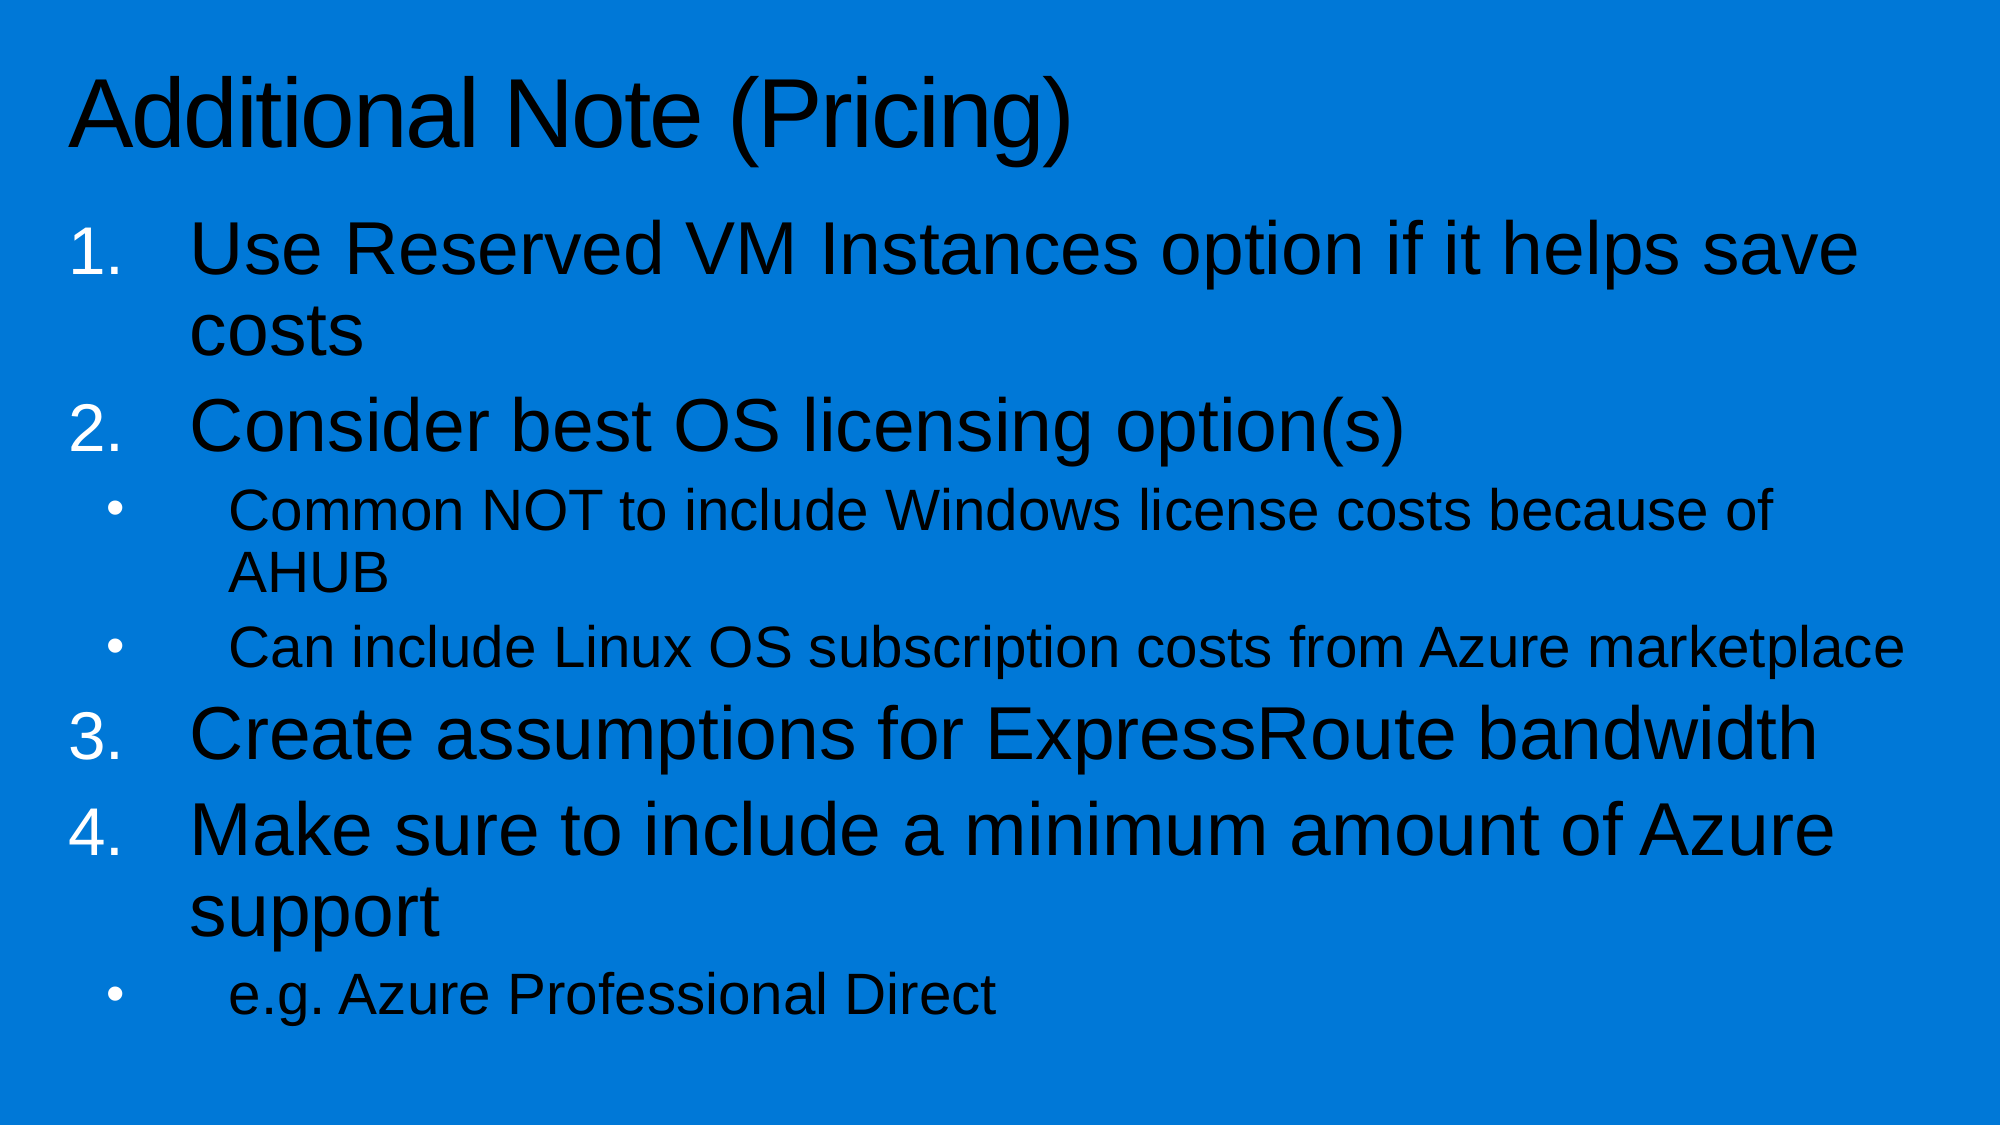

# Additional Note (Pricing)
Use Reserved VM Instances option if it helps save costs
Consider best OS licensing option(s)
Common NOT to include Windows license costs because of AHUB
Can include Linux OS subscription costs from Azure marketplace
Create assumptions for ExpressRoute bandwidth
Make sure to include a minimum amount of Azure support
e.g. Azure Professional Direct